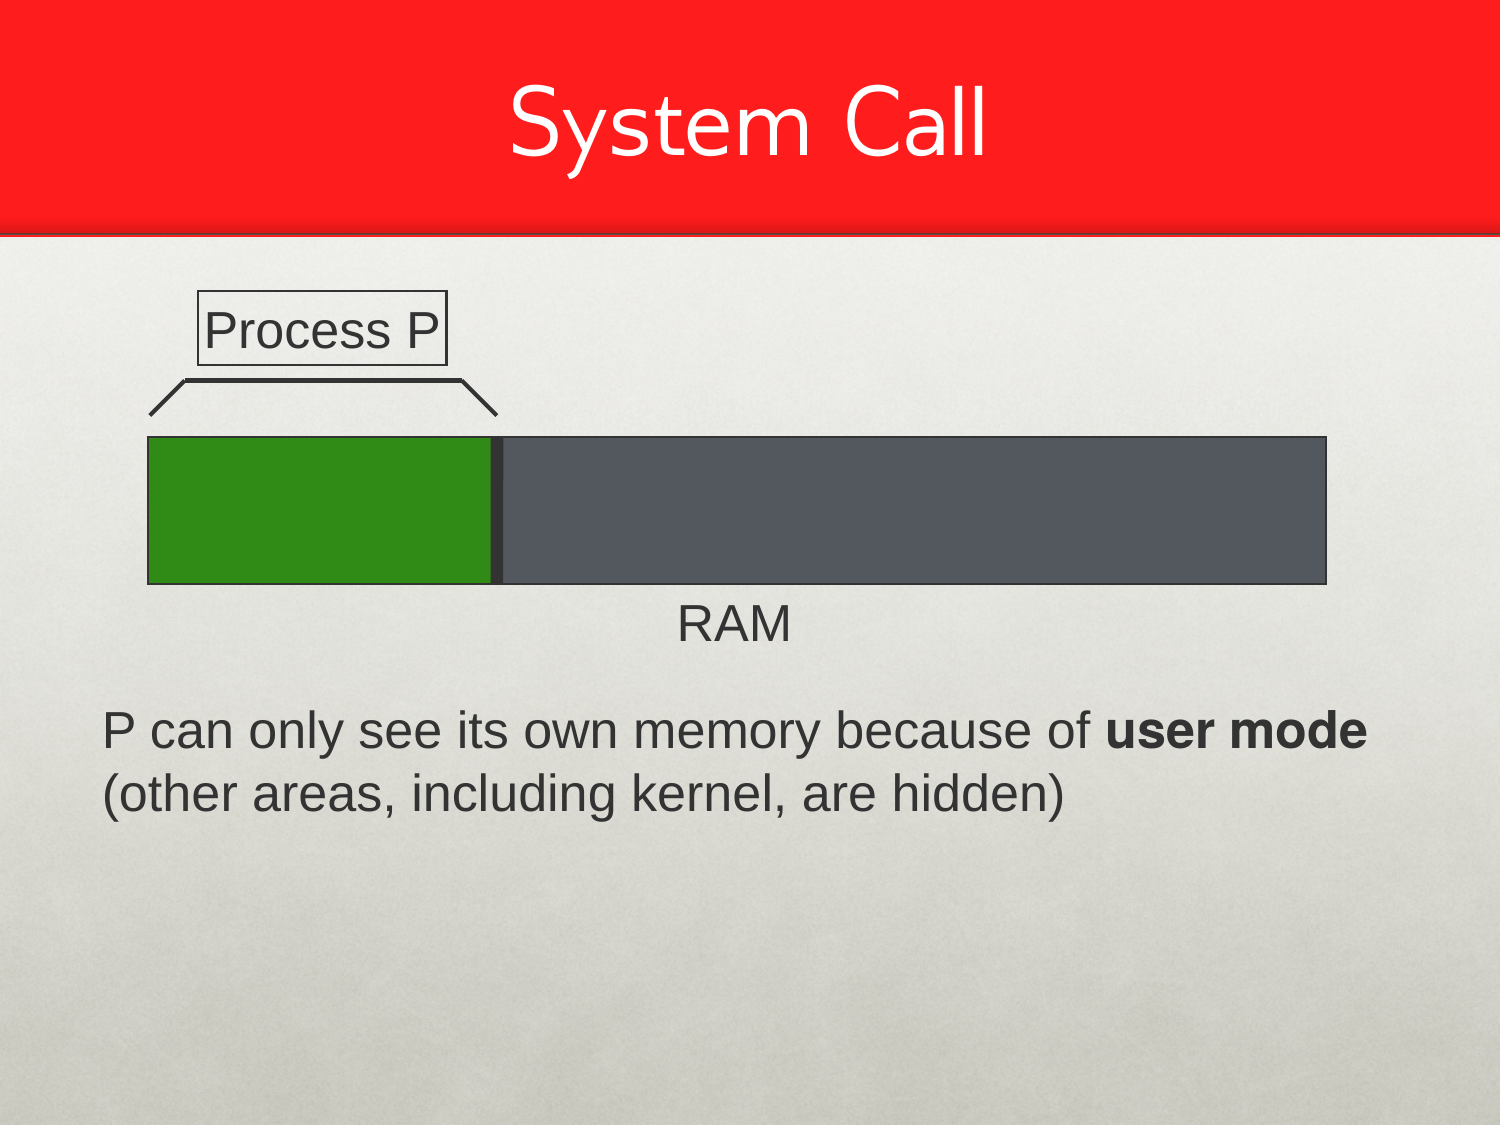

# System Call
Process P

RAM
P can only see its own memory because of user mode
(other areas, including kernel, are hidden)